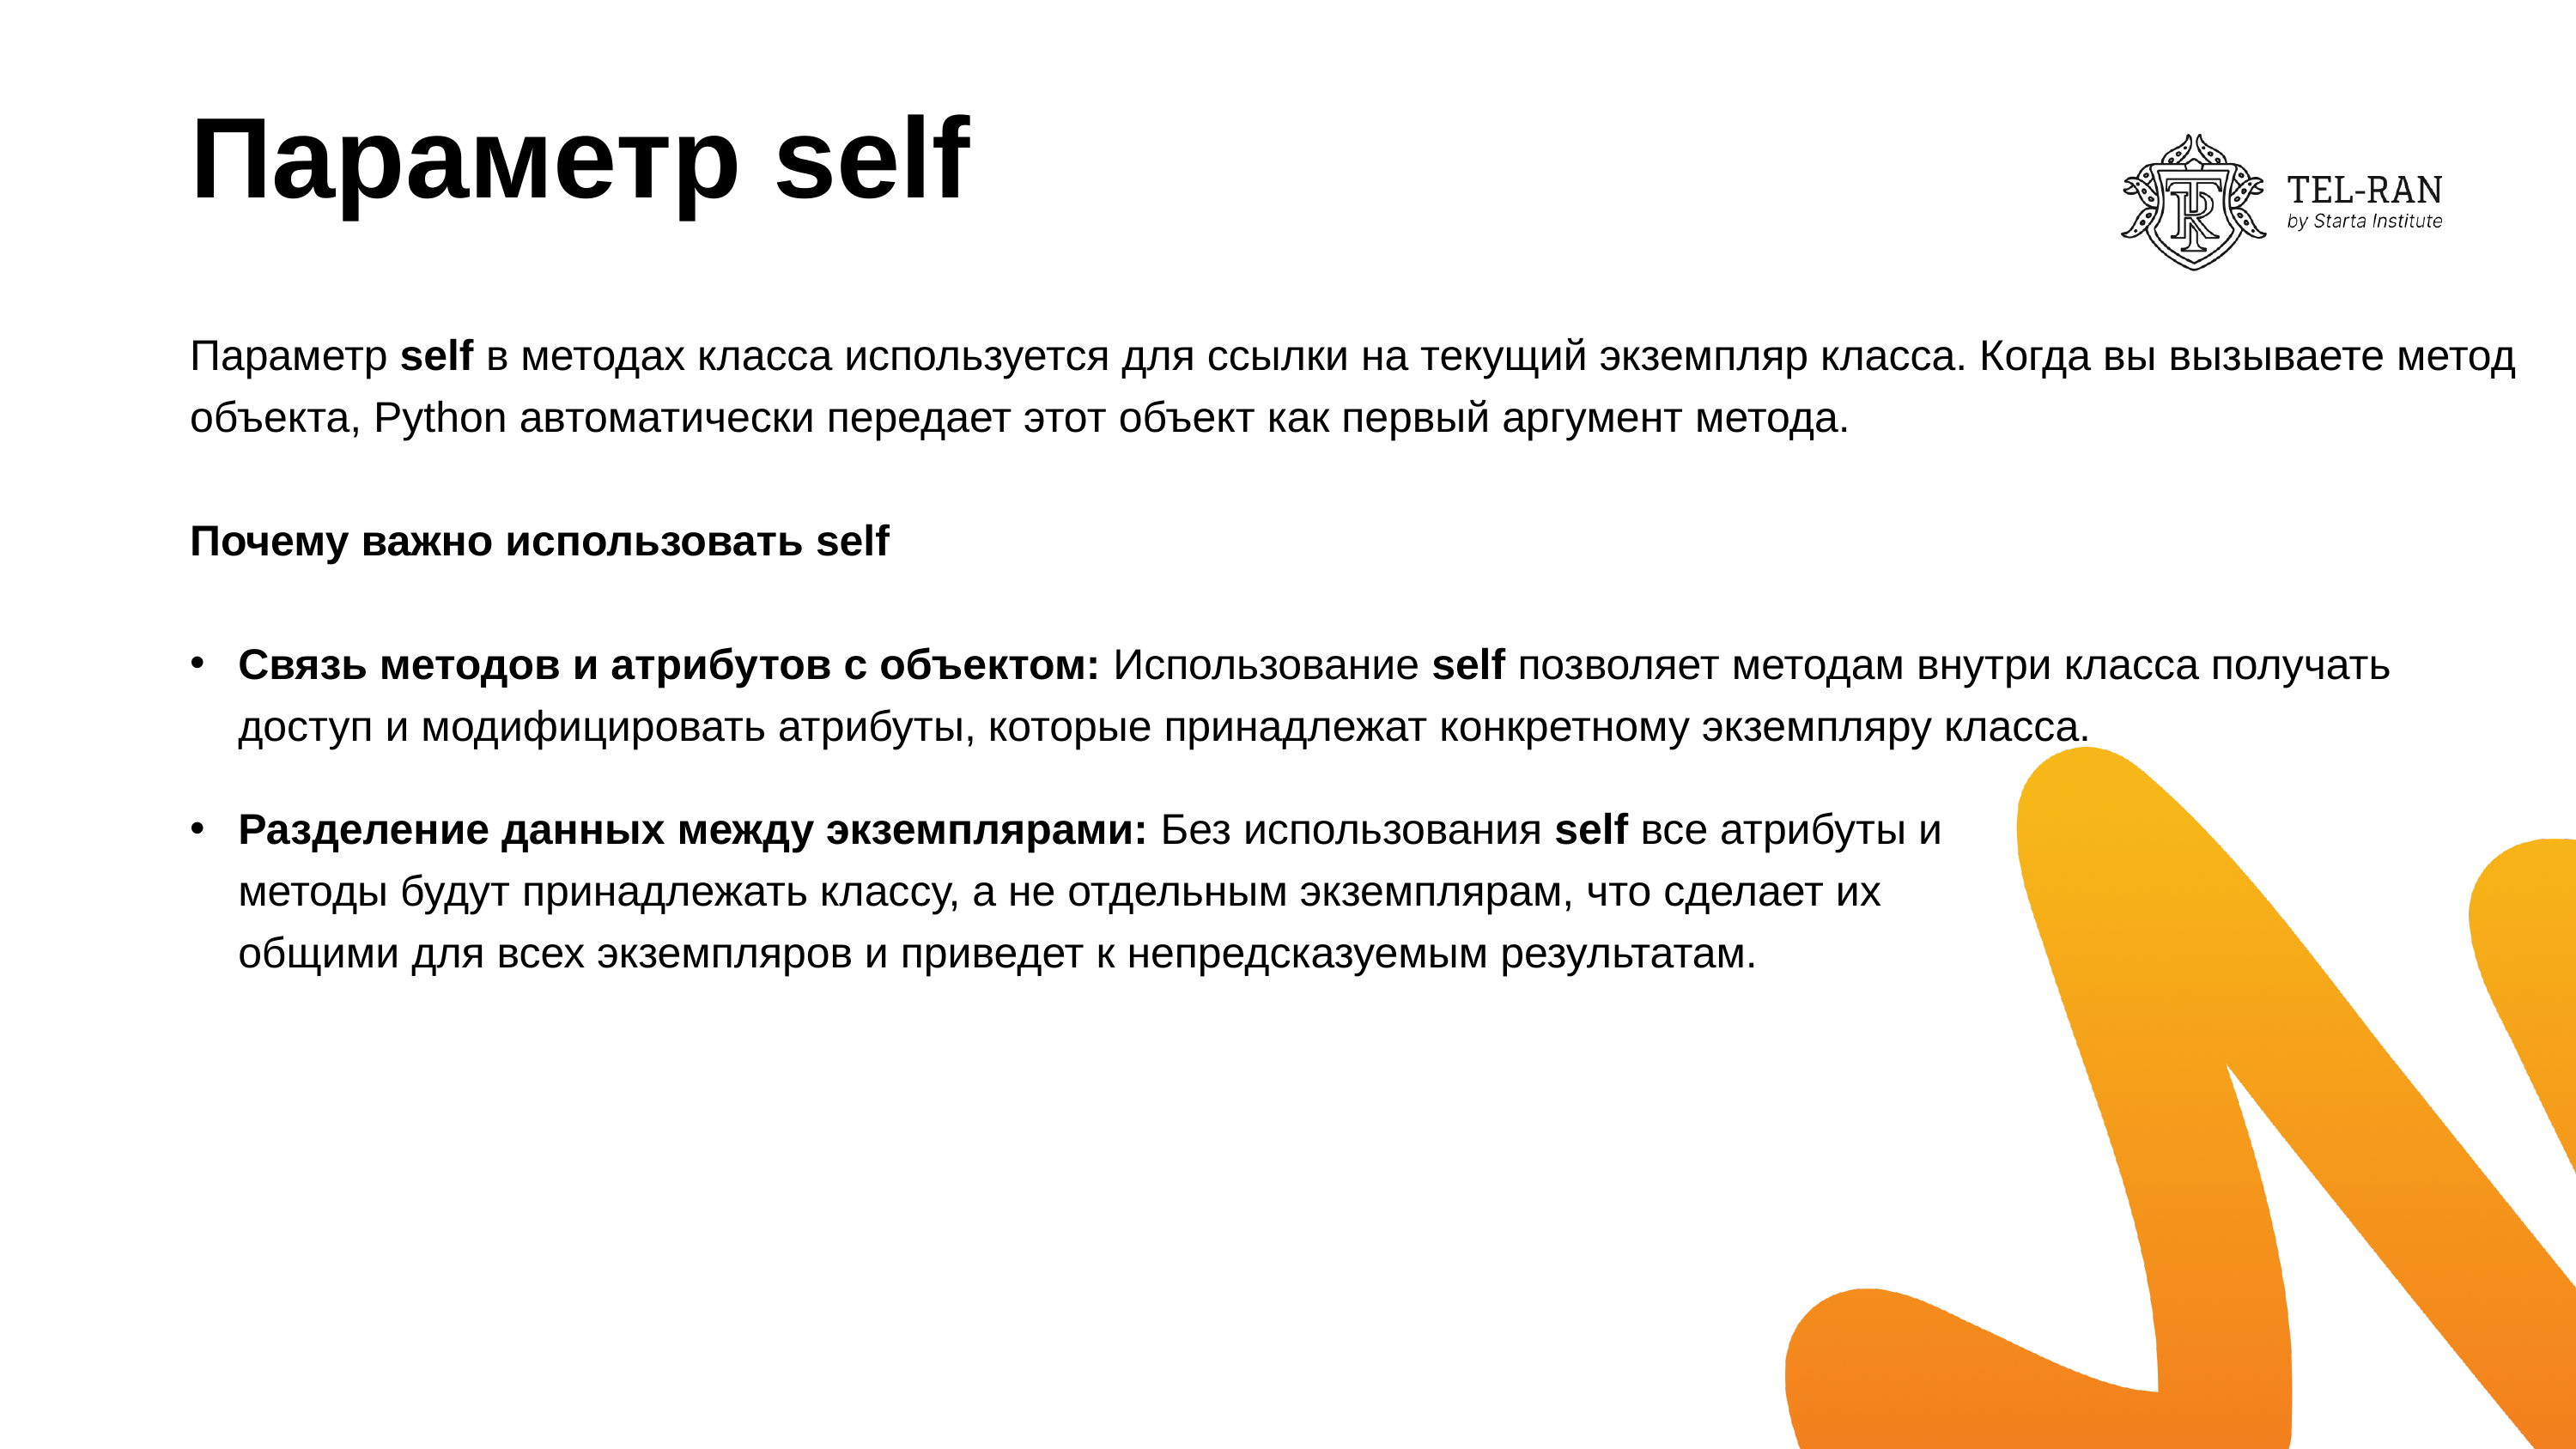

# Параметр self
Параметр self в методах класса используется для ссылки на текущий экземпляр класса. Когда вы вызываете метод объекта, Python автоматически передает этот объект как первый аргумент метода.

Почему важно использовать self

Связь методов и атрибутов с объектом: Использование self позволяет методам внутри класса получать доступ и модифицировать атрибуты, которые принадлежат конкретному экземпляру класса.
Разделение данных между экземплярами: Без использования self все атрибуты и методы будут принадлежать классу, а не отдельным экземплярам, что сделает их общими для всех экземпляров и приведет к непредсказуемым результатам.